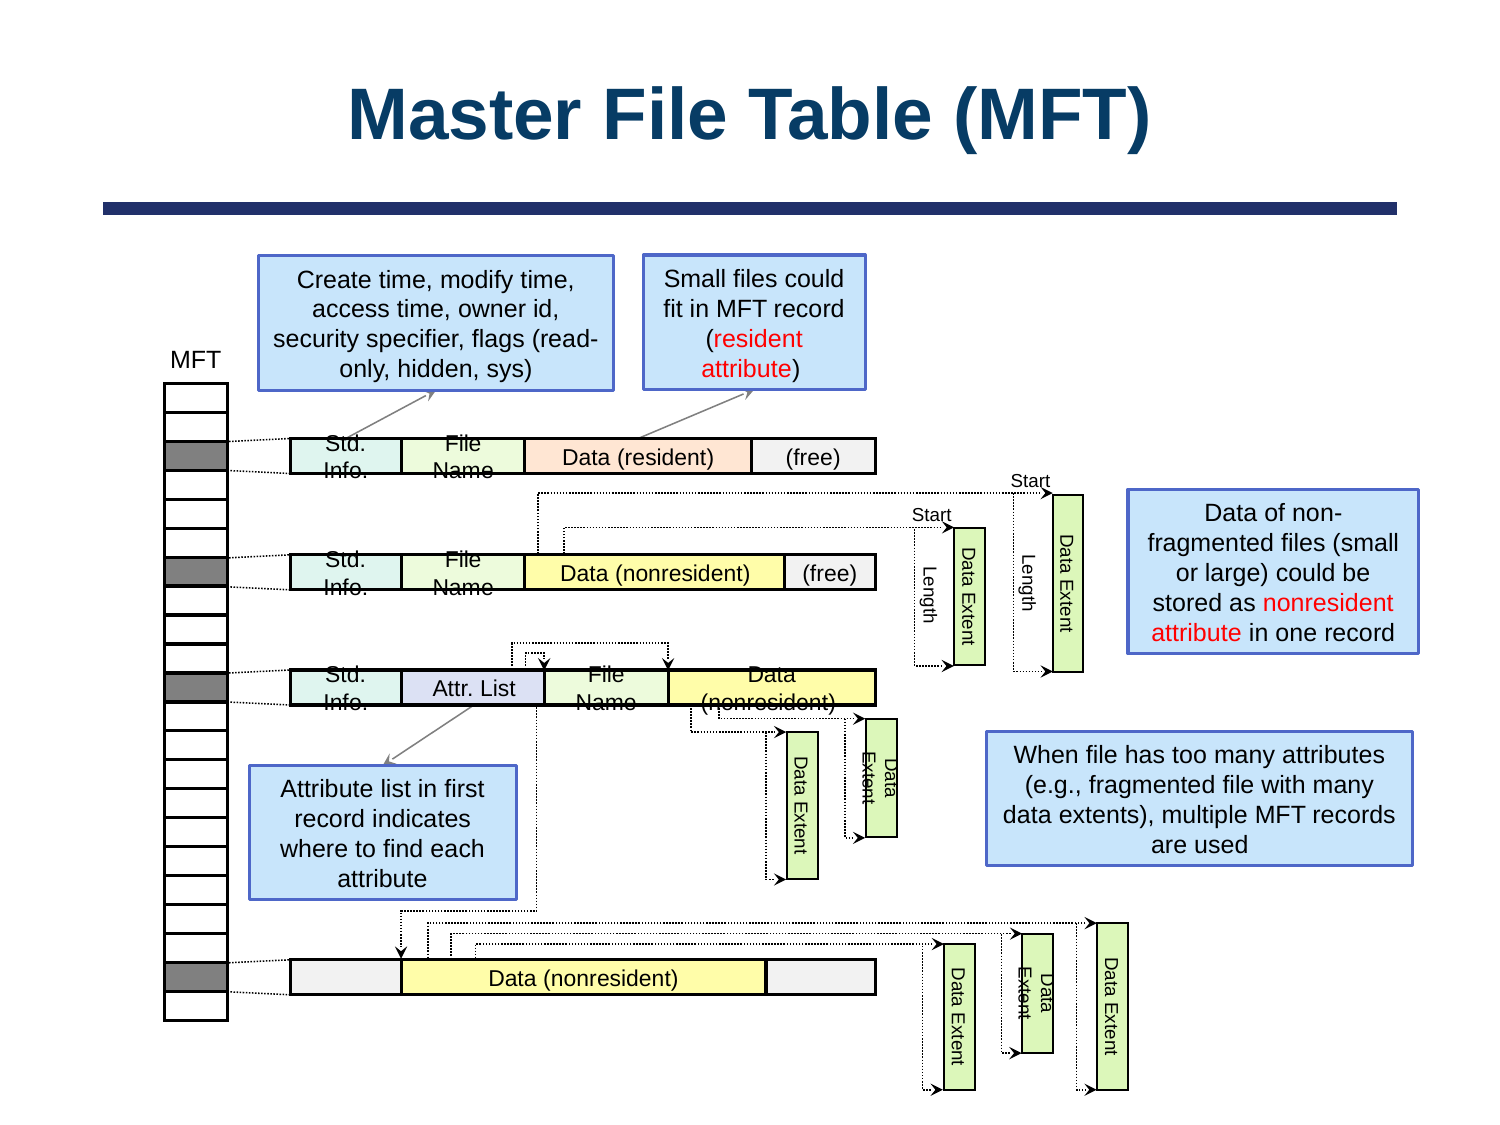

# Master File Table (MFT)
Create time, modify time, access time, owner id, security specifier, flags (read-only, hidden, sys)
Small files could fit in MFT record (resident attribute)
MFT

Std. Info.
File Name
Data (resident)
(free)

Start

Start
Data of non-fragmented files (small or large) could be stored as nonresident attribute in one record

Std. Info.
File Name
Data (nonresident)
(free)

Length
Data Extent
Length
Data Extent

Std. Info.
Attr. List
File Name
Data (nonresident)

Data Extent
Data Extent

Data (nonresident)

Data Extent
Data Extent
Data Extent

Attribute list in first record indicates where to find each attribute

When file has too many attributes (e.g., fragmented file with many data extents), multiple MFT records are used